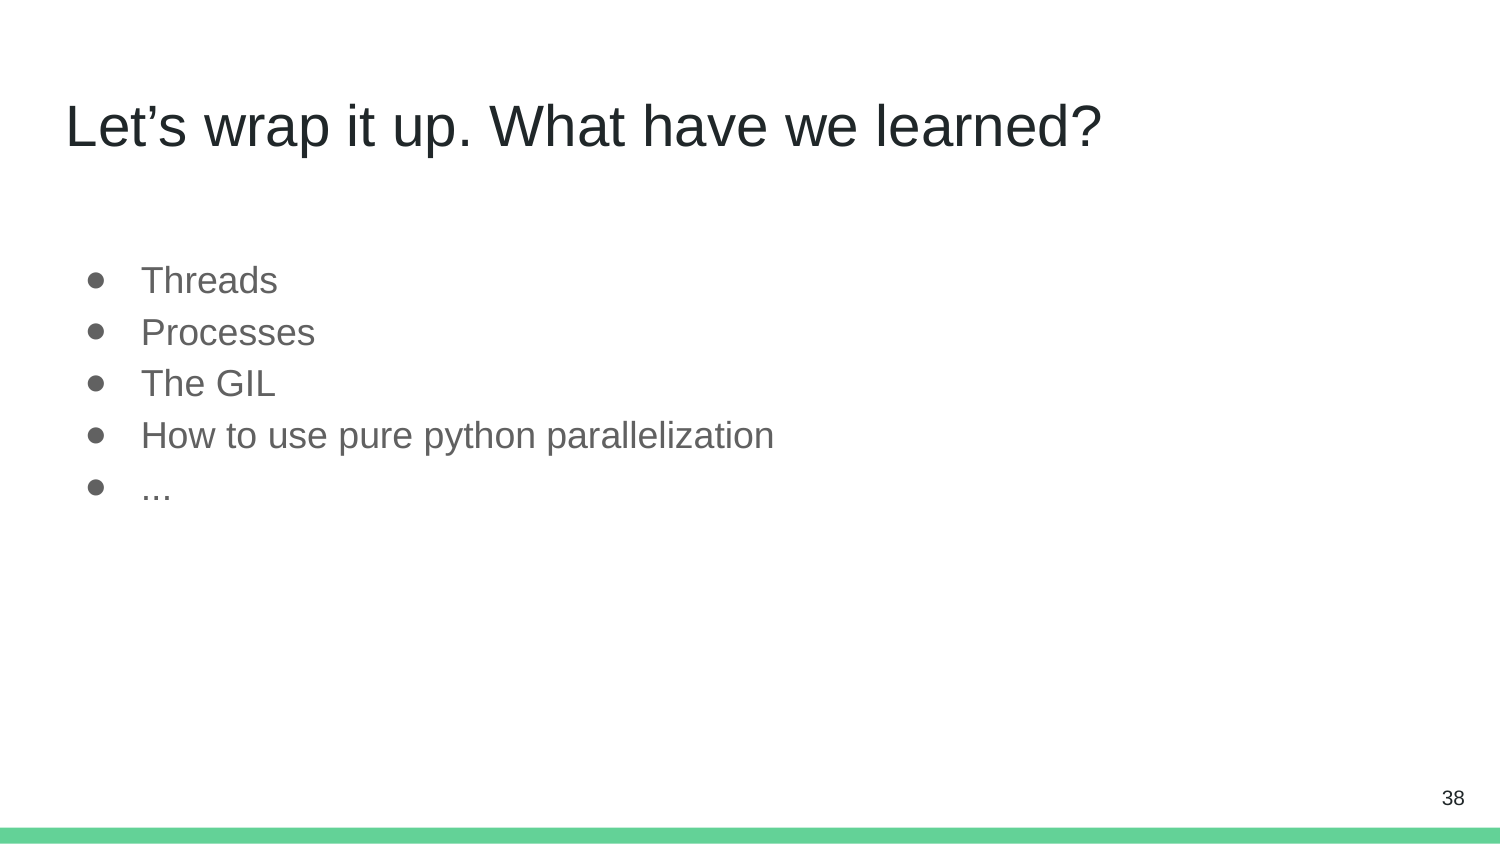

Let’s wrap it up. What have we learned?

Threads
Processes
The GIL
How to use pure python parallelization
...
38